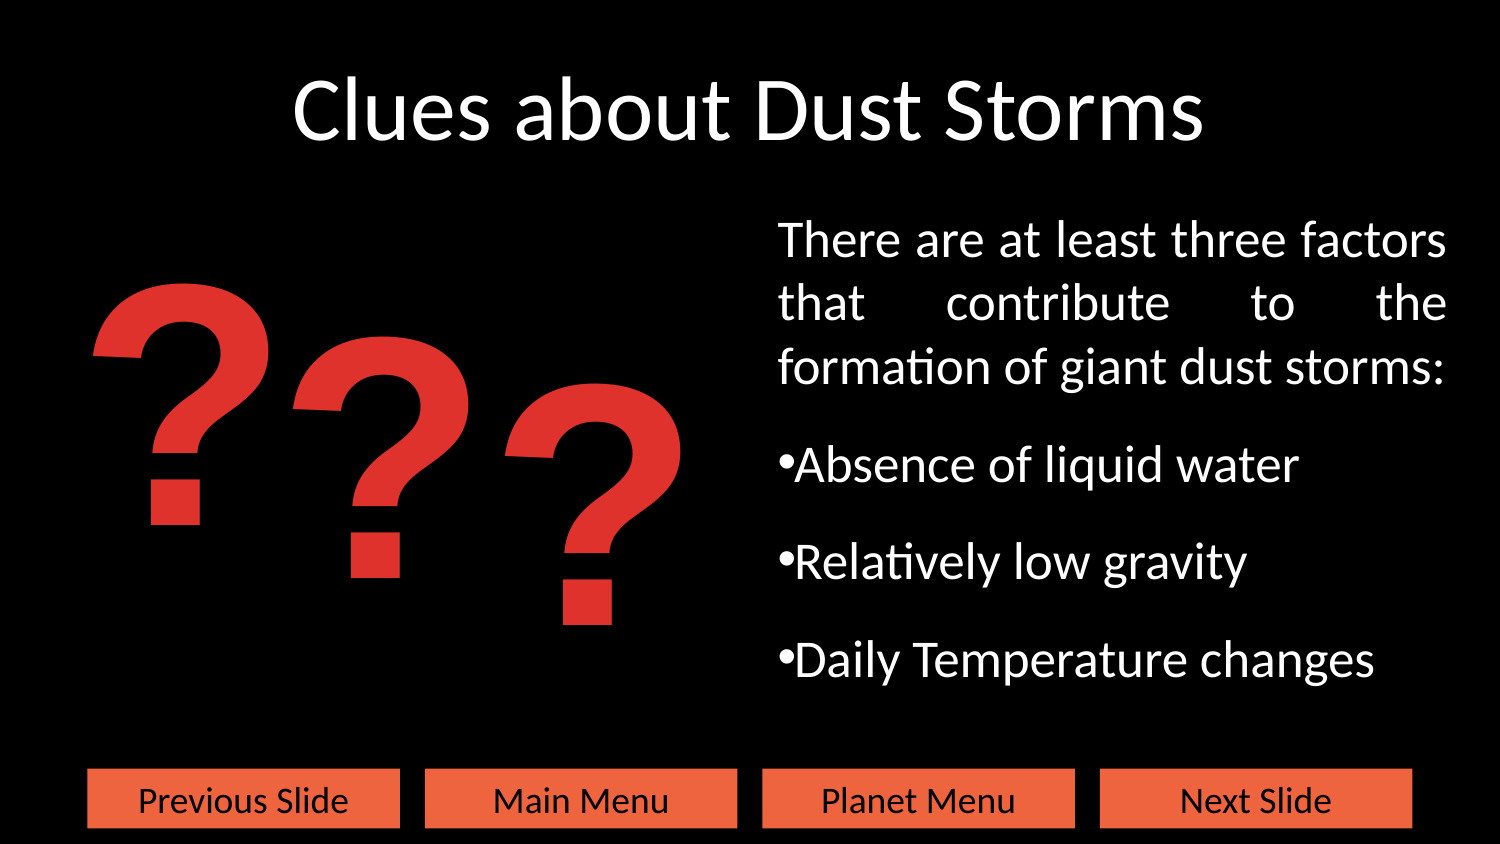

# Clues about Dust Storms
?
There are at least three factors that contribute to the formation of giant dust storms:
Absence of liquid water
Relatively low gravity
Daily Temperature changes
?
?
Planet Menu